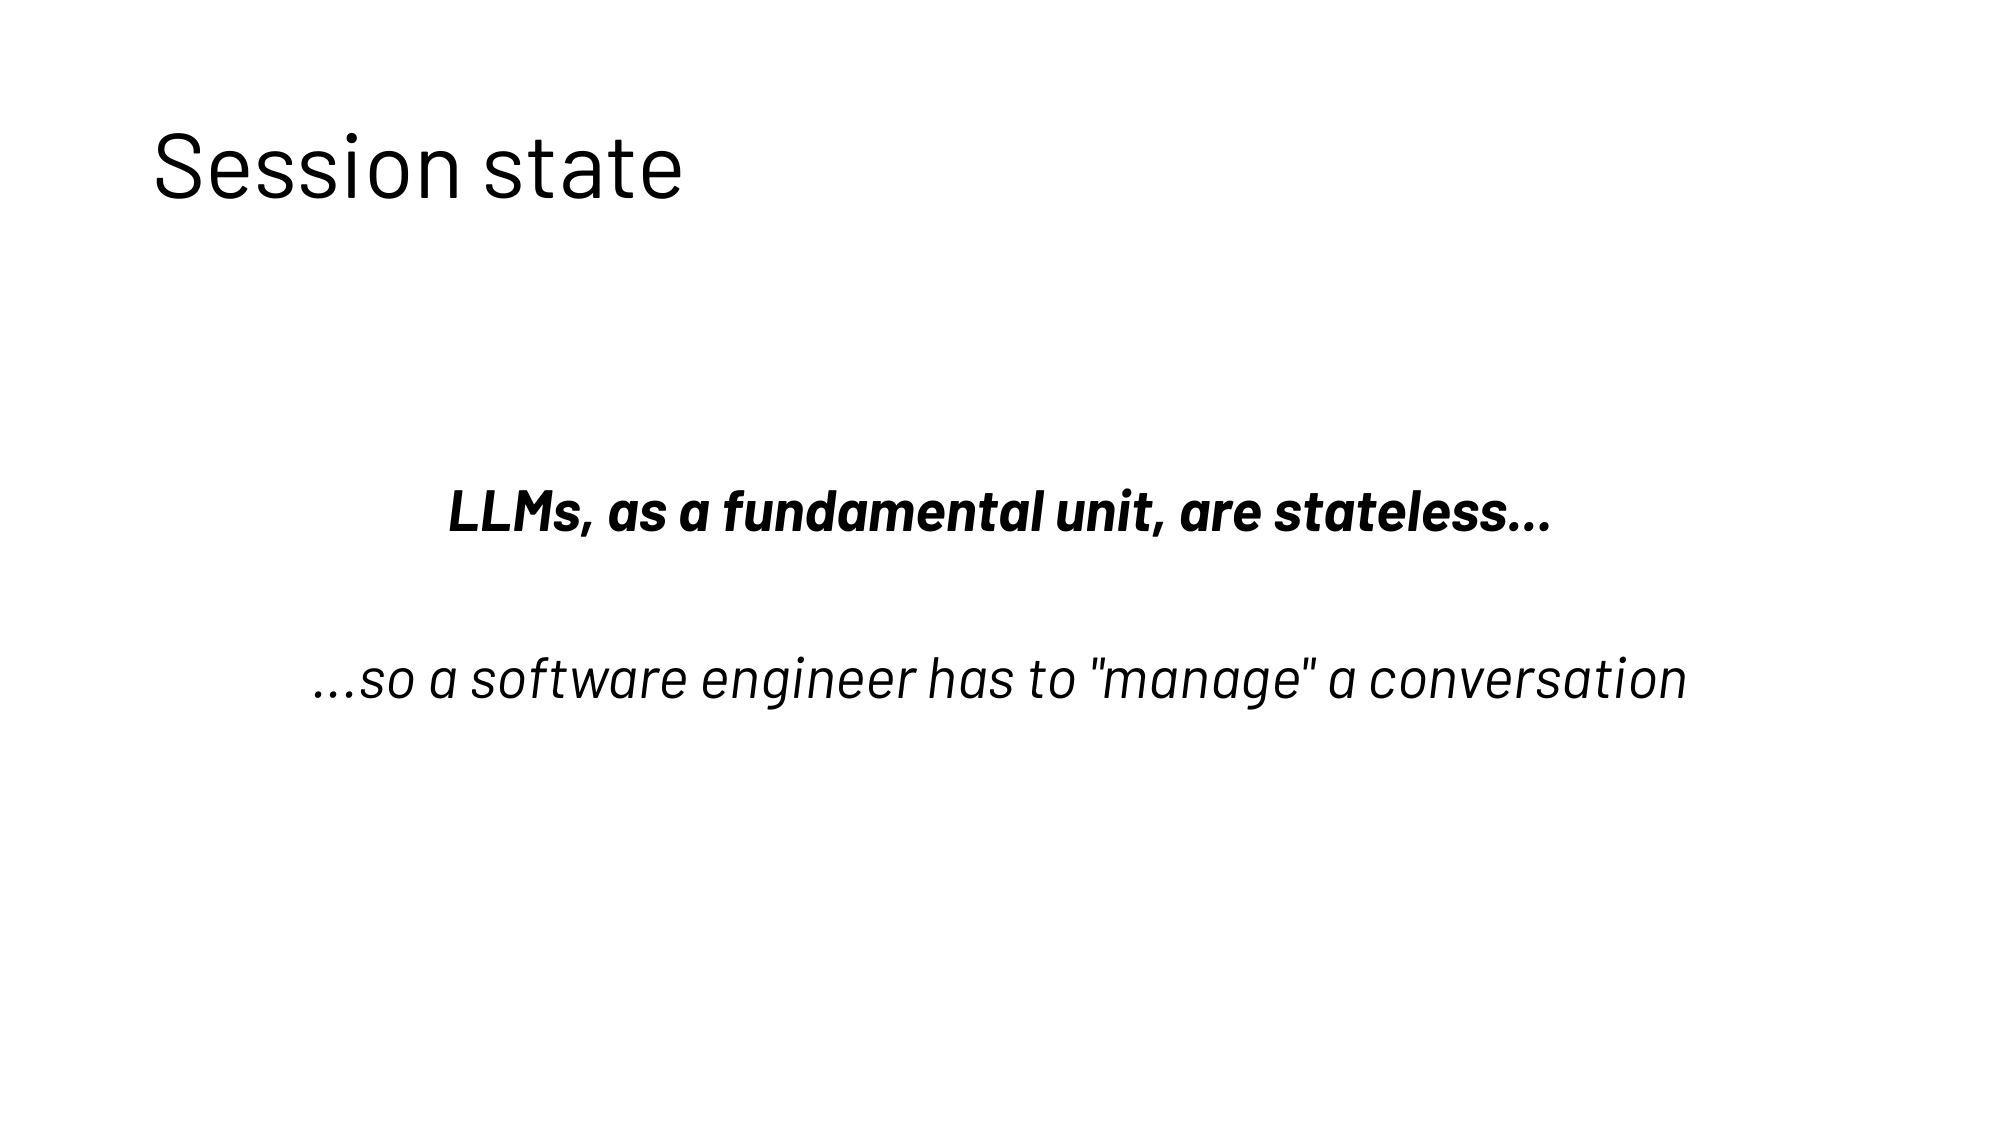

# Session state

LLMs, as a fundamental unit, are stateless...

...so a software engineer has to "manage" a conversation